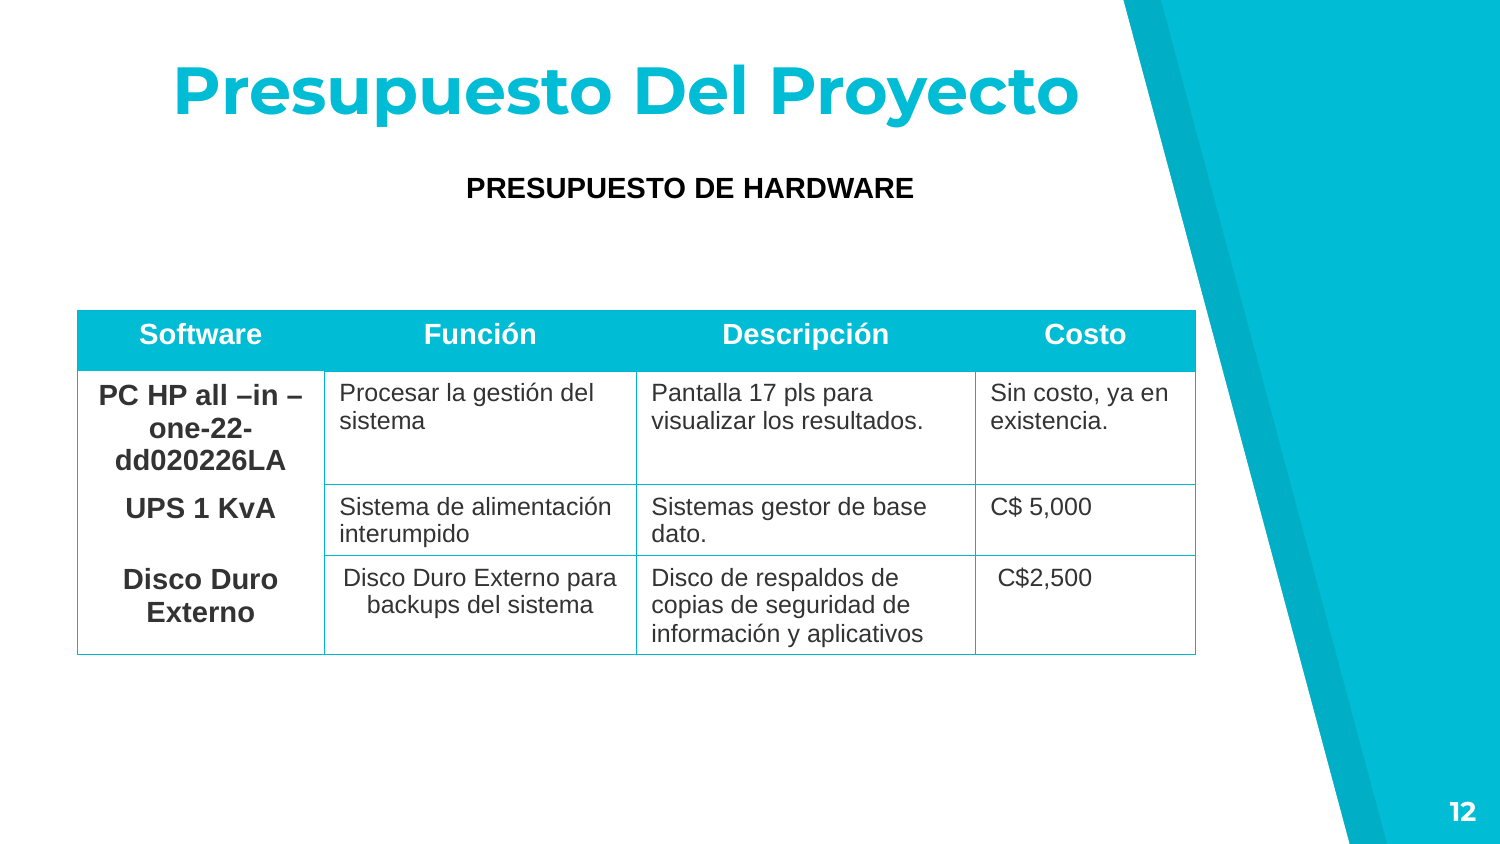

Presupuesto Del Proyecto
PRESUPUESTO DE HARDWARE
| Software | Función | Descripción | Costo |
| --- | --- | --- | --- |
| PC HP all –in – one-22-dd020226LA | Procesar la gestión del sistema | Pantalla 17 pls para visualizar los resultados. | Sin costo, ya en existencia. |
| UPS 1 KvA | Sistema de alimentación interumpido | Sistemas gestor de base dato. | C$ 5,000 |
| Disco Duro Externo | Disco Duro Externo para backups del sistema | Disco de respaldos de copias de seguridad de información y aplicativos | C$2,500 |
12